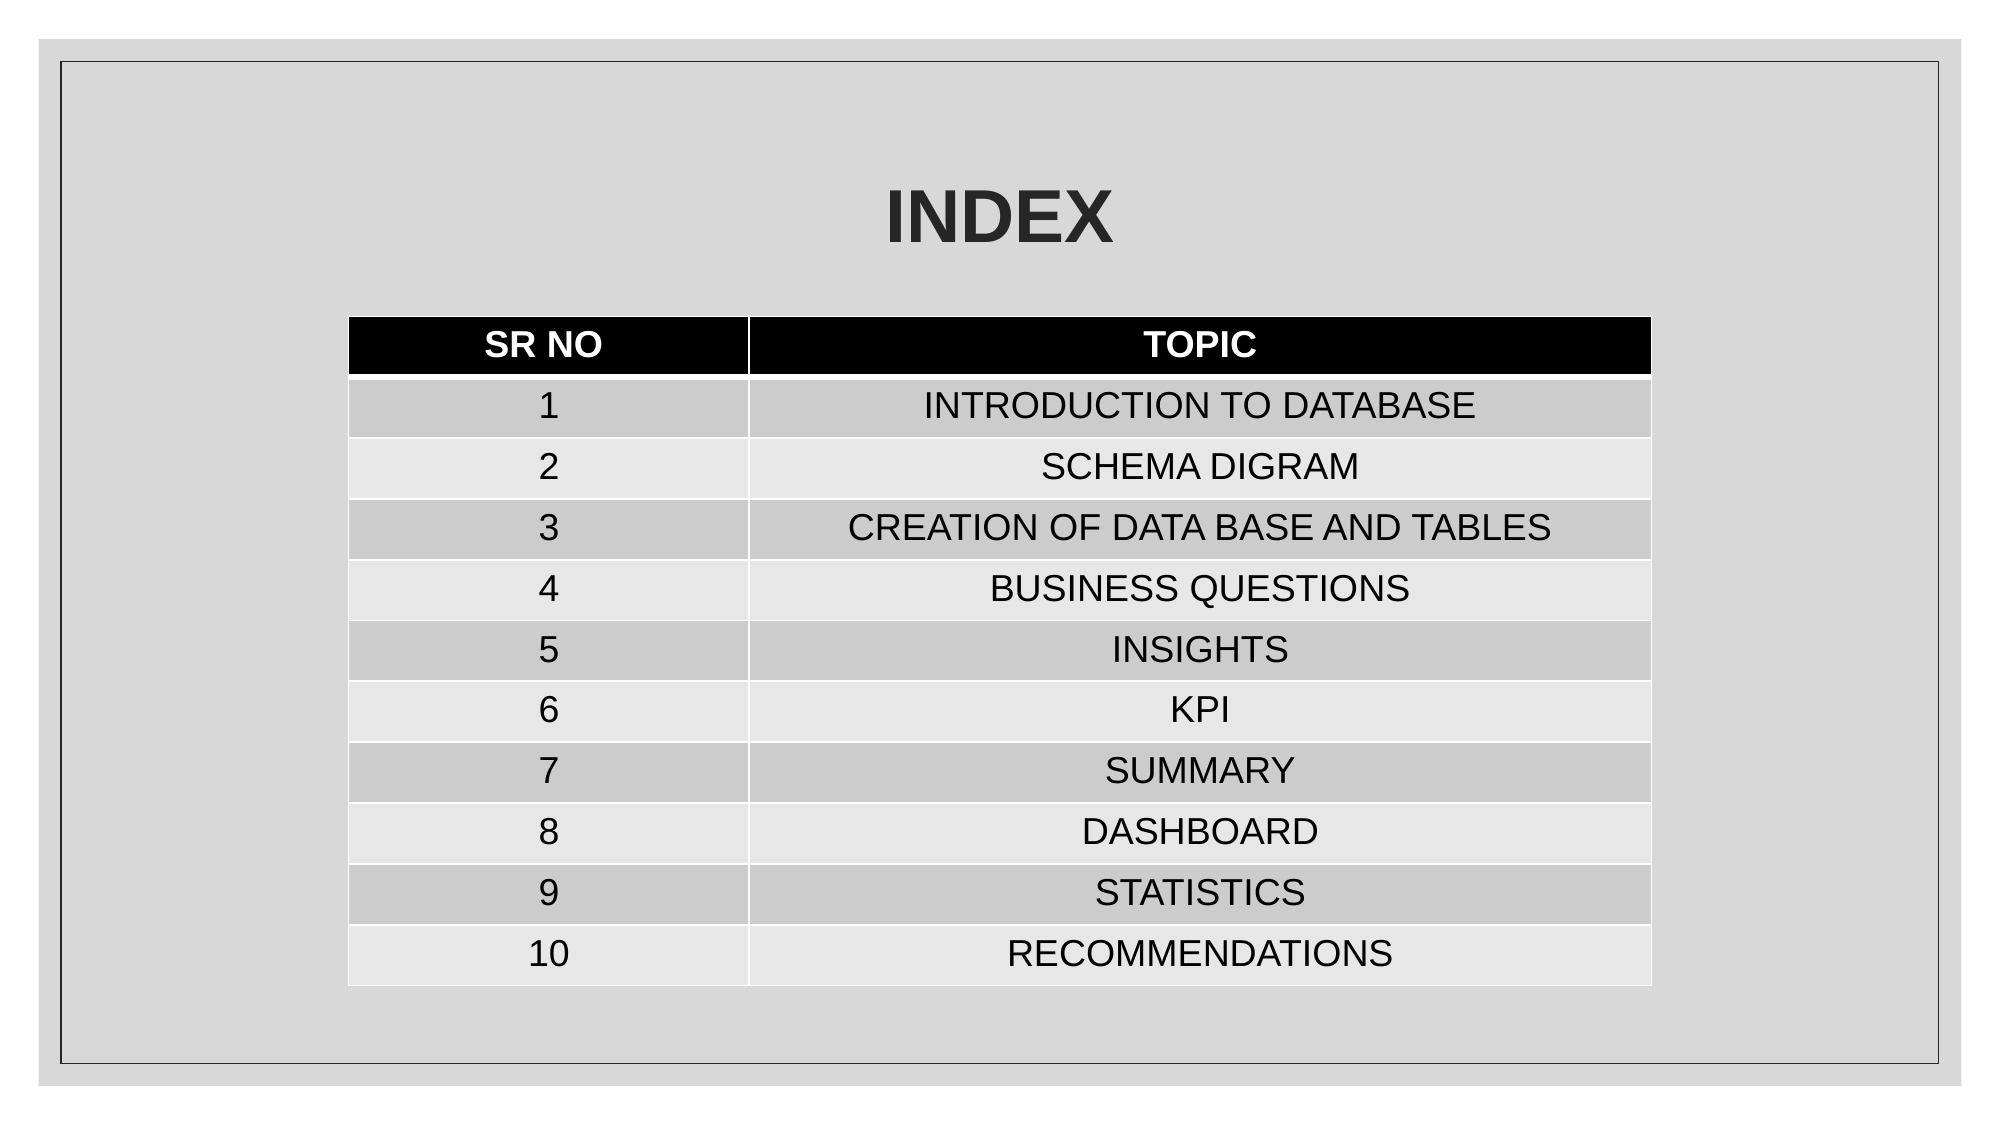

# INDEX
| SR NO | TOPIC |
| --- | --- |
| 1 | INTRODUCTION TO DATABASE |
| 2 | SCHEMA DIGRAM |
| 3 | CREATION OF DATA BASE AND TABLES |
| 4 | BUSINESS QUESTIONS |
| 5 | INSIGHTS |
| 6 | KPI |
| 7 | SUMMARY |
| 8 | DASHBOARD |
| 9 | STATISTICS |
| 10 | RECOMMENDATIONS |